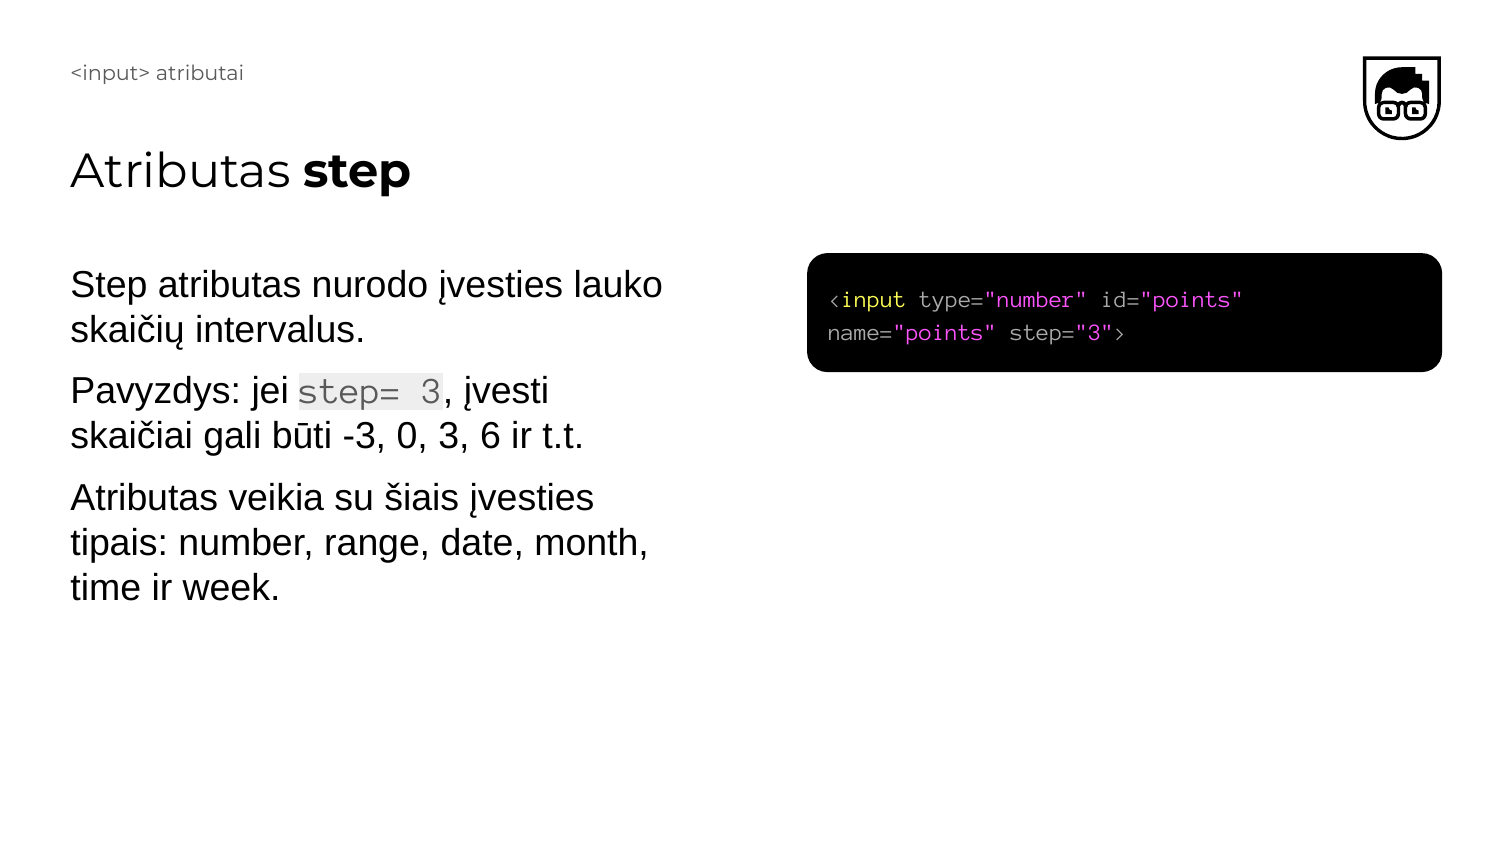

<input> atributai
# Atributas step
Step atributas nurodo įvesties lauko skaičių intervalus.
Pavyzdys: jei step= 3, įvesti skaičiai gali būti -3, 0, 3, 6 ir t.t.
Atributas veikia su šiais įvesties tipais: number, range, date, month, time ir week.
<input type="number" id="points" name="points" step="3">